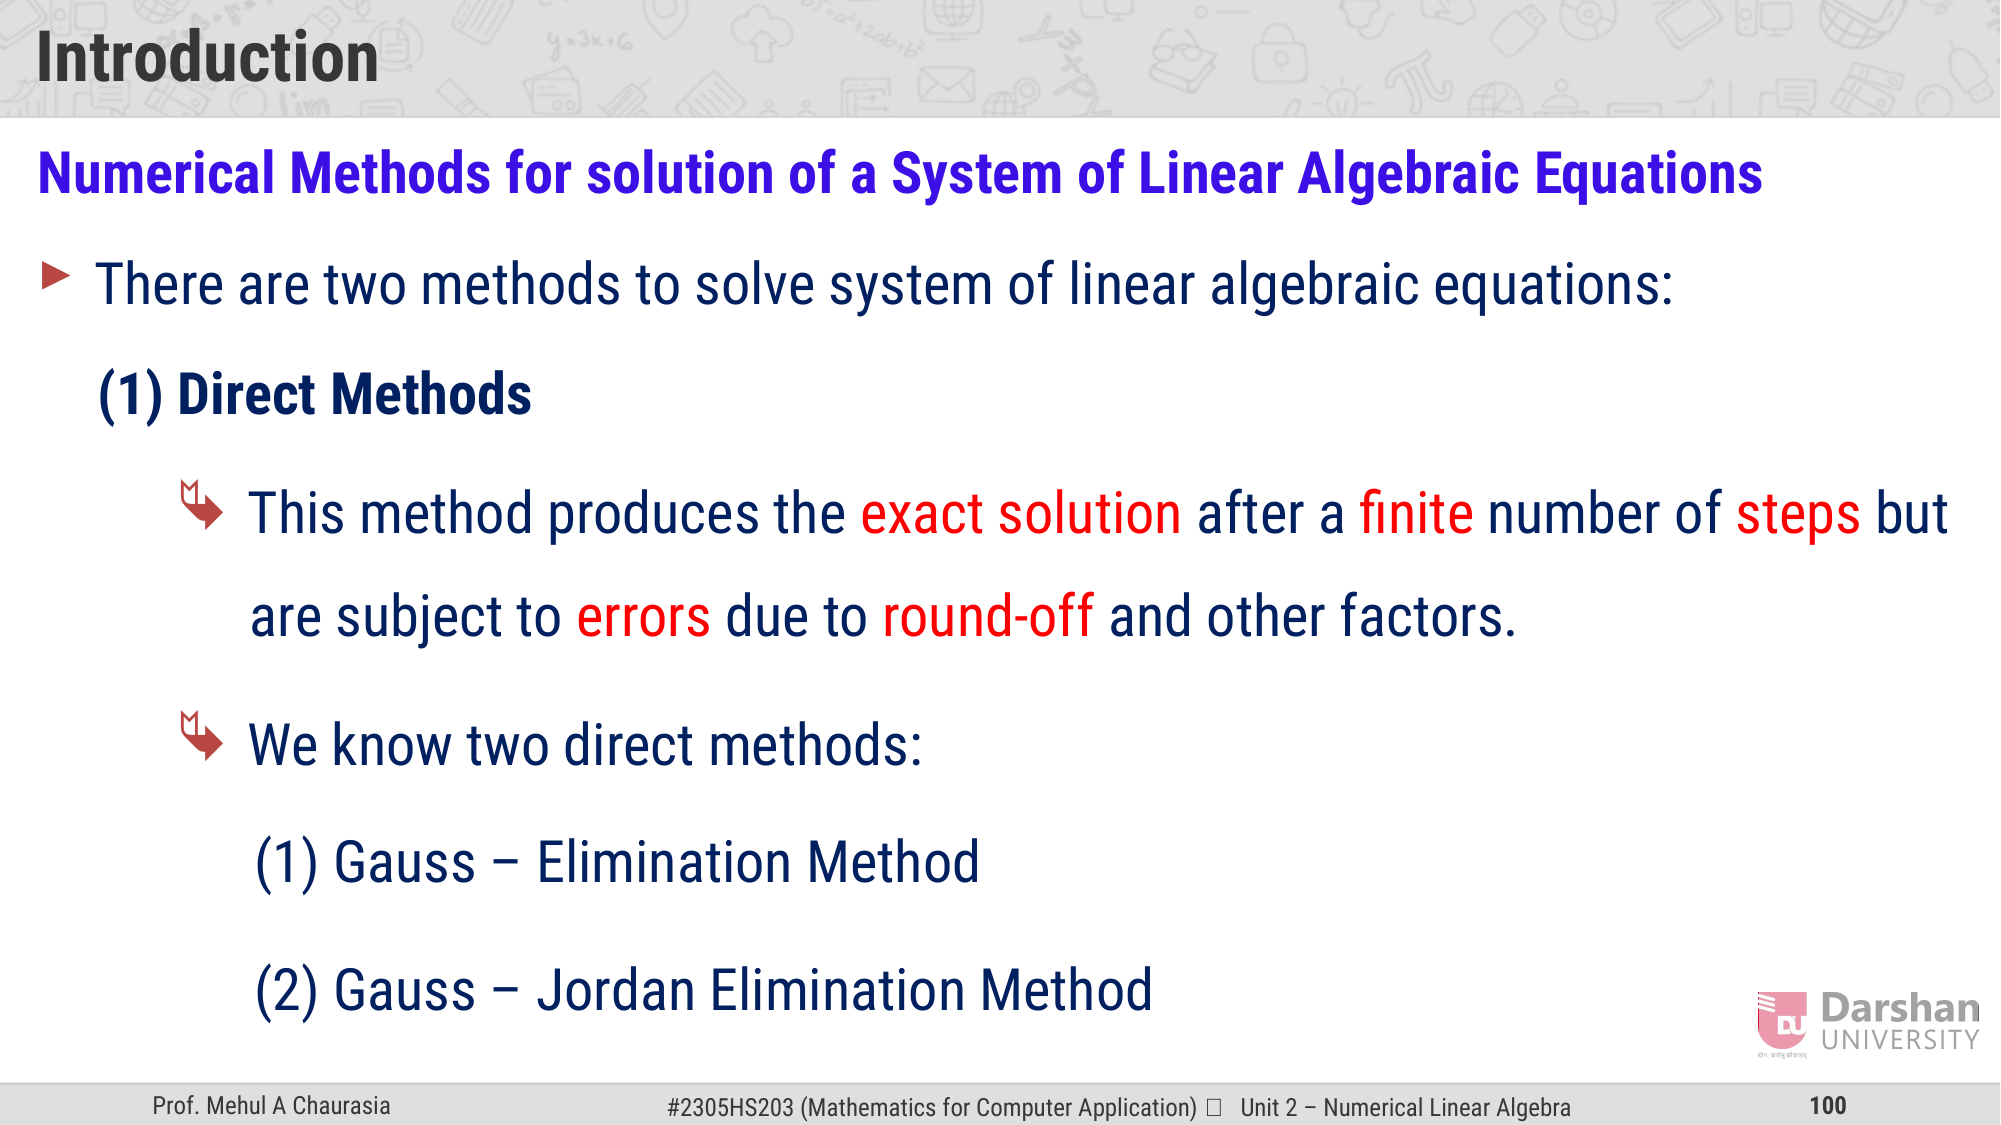

# Introduction
Numerical Methods for solution of a System of Linear Algebraic Equations
 There are two methods to solve system of linear algebraic equations:
(1) Direct Methods
 This method produces the exact solution after a finite number of steps but
are subject to errors due to round-off and other factors.
 We know two direct methods:
(1) Gauss – Elimination Method
(2) Gauss – Jordan Elimination Method